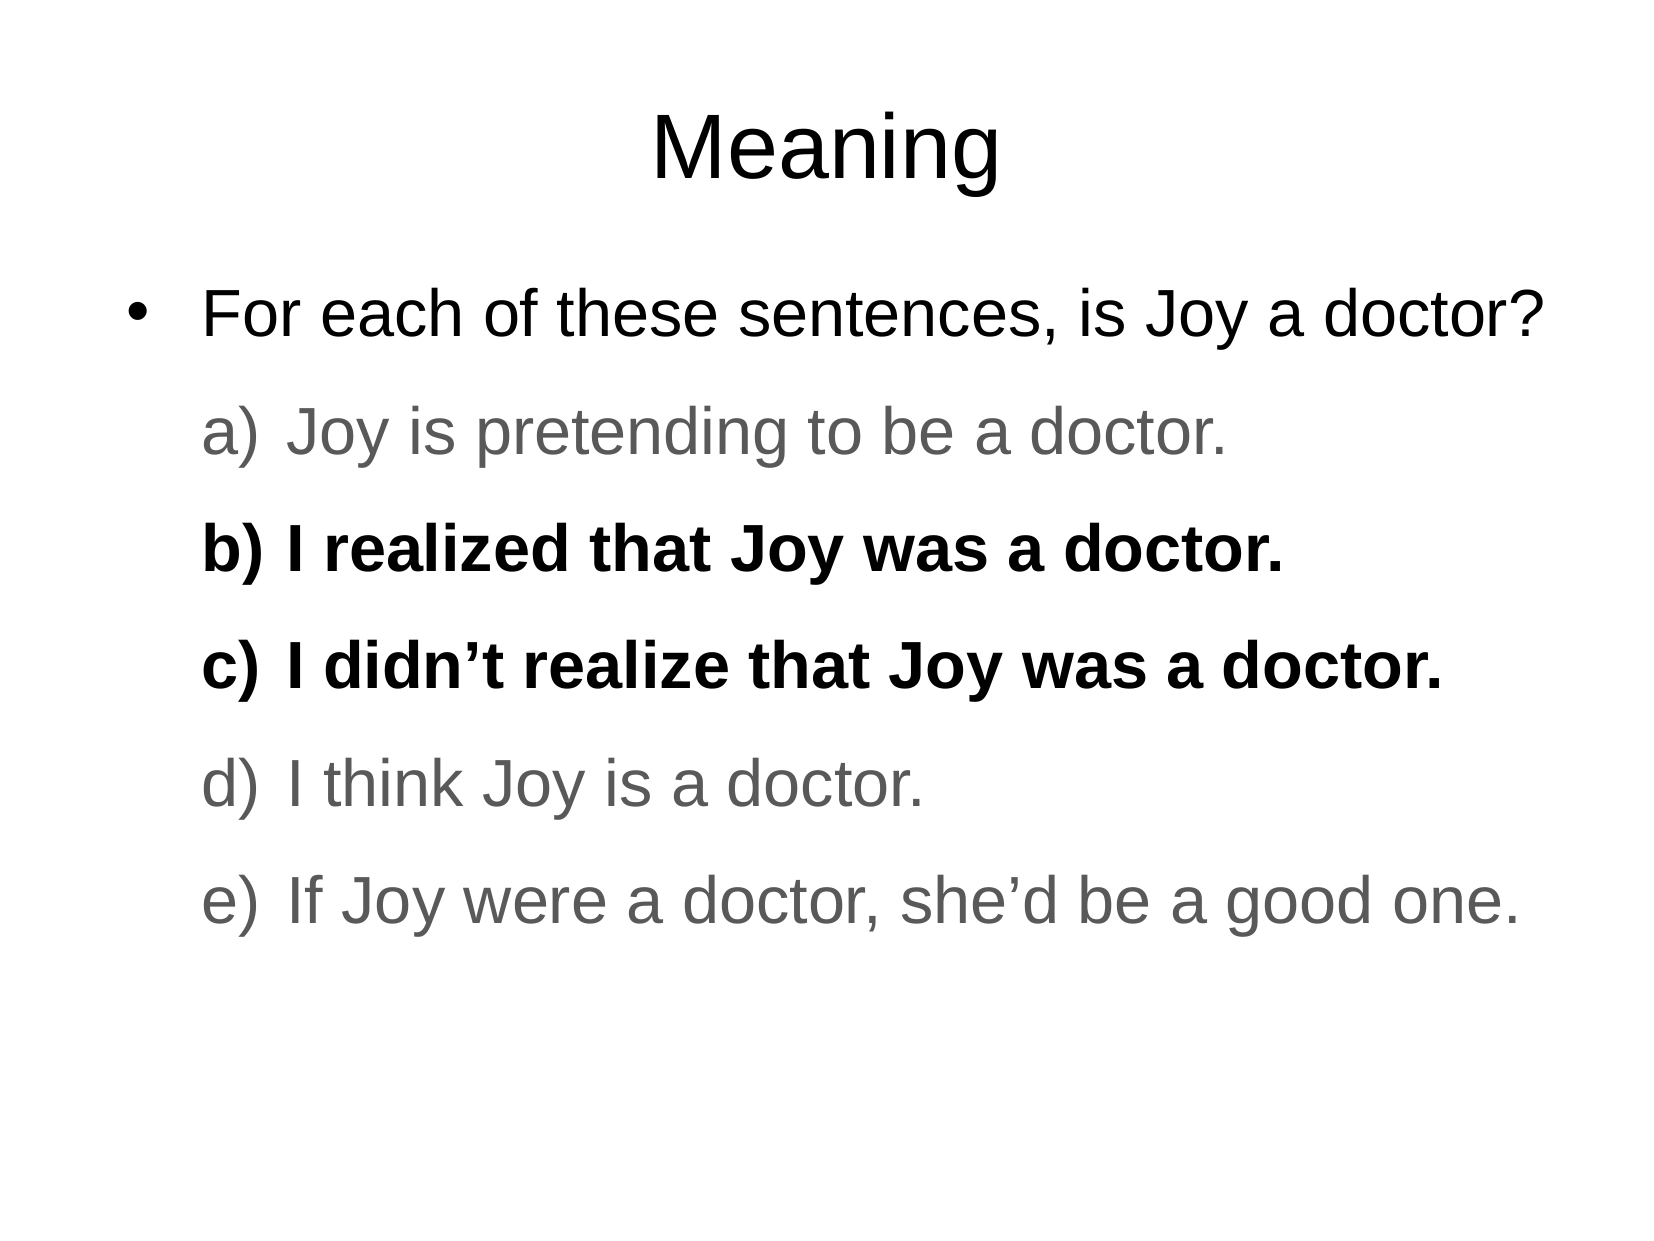

Meaning
For each of these sentences, is Joy a doctor?
Joy is pretending to be a doctor.
I realized that Joy was a doctor.
I didn’t realize that Joy was a doctor.
I think Joy is a doctor.
If Joy were a doctor, she’d be a good one.